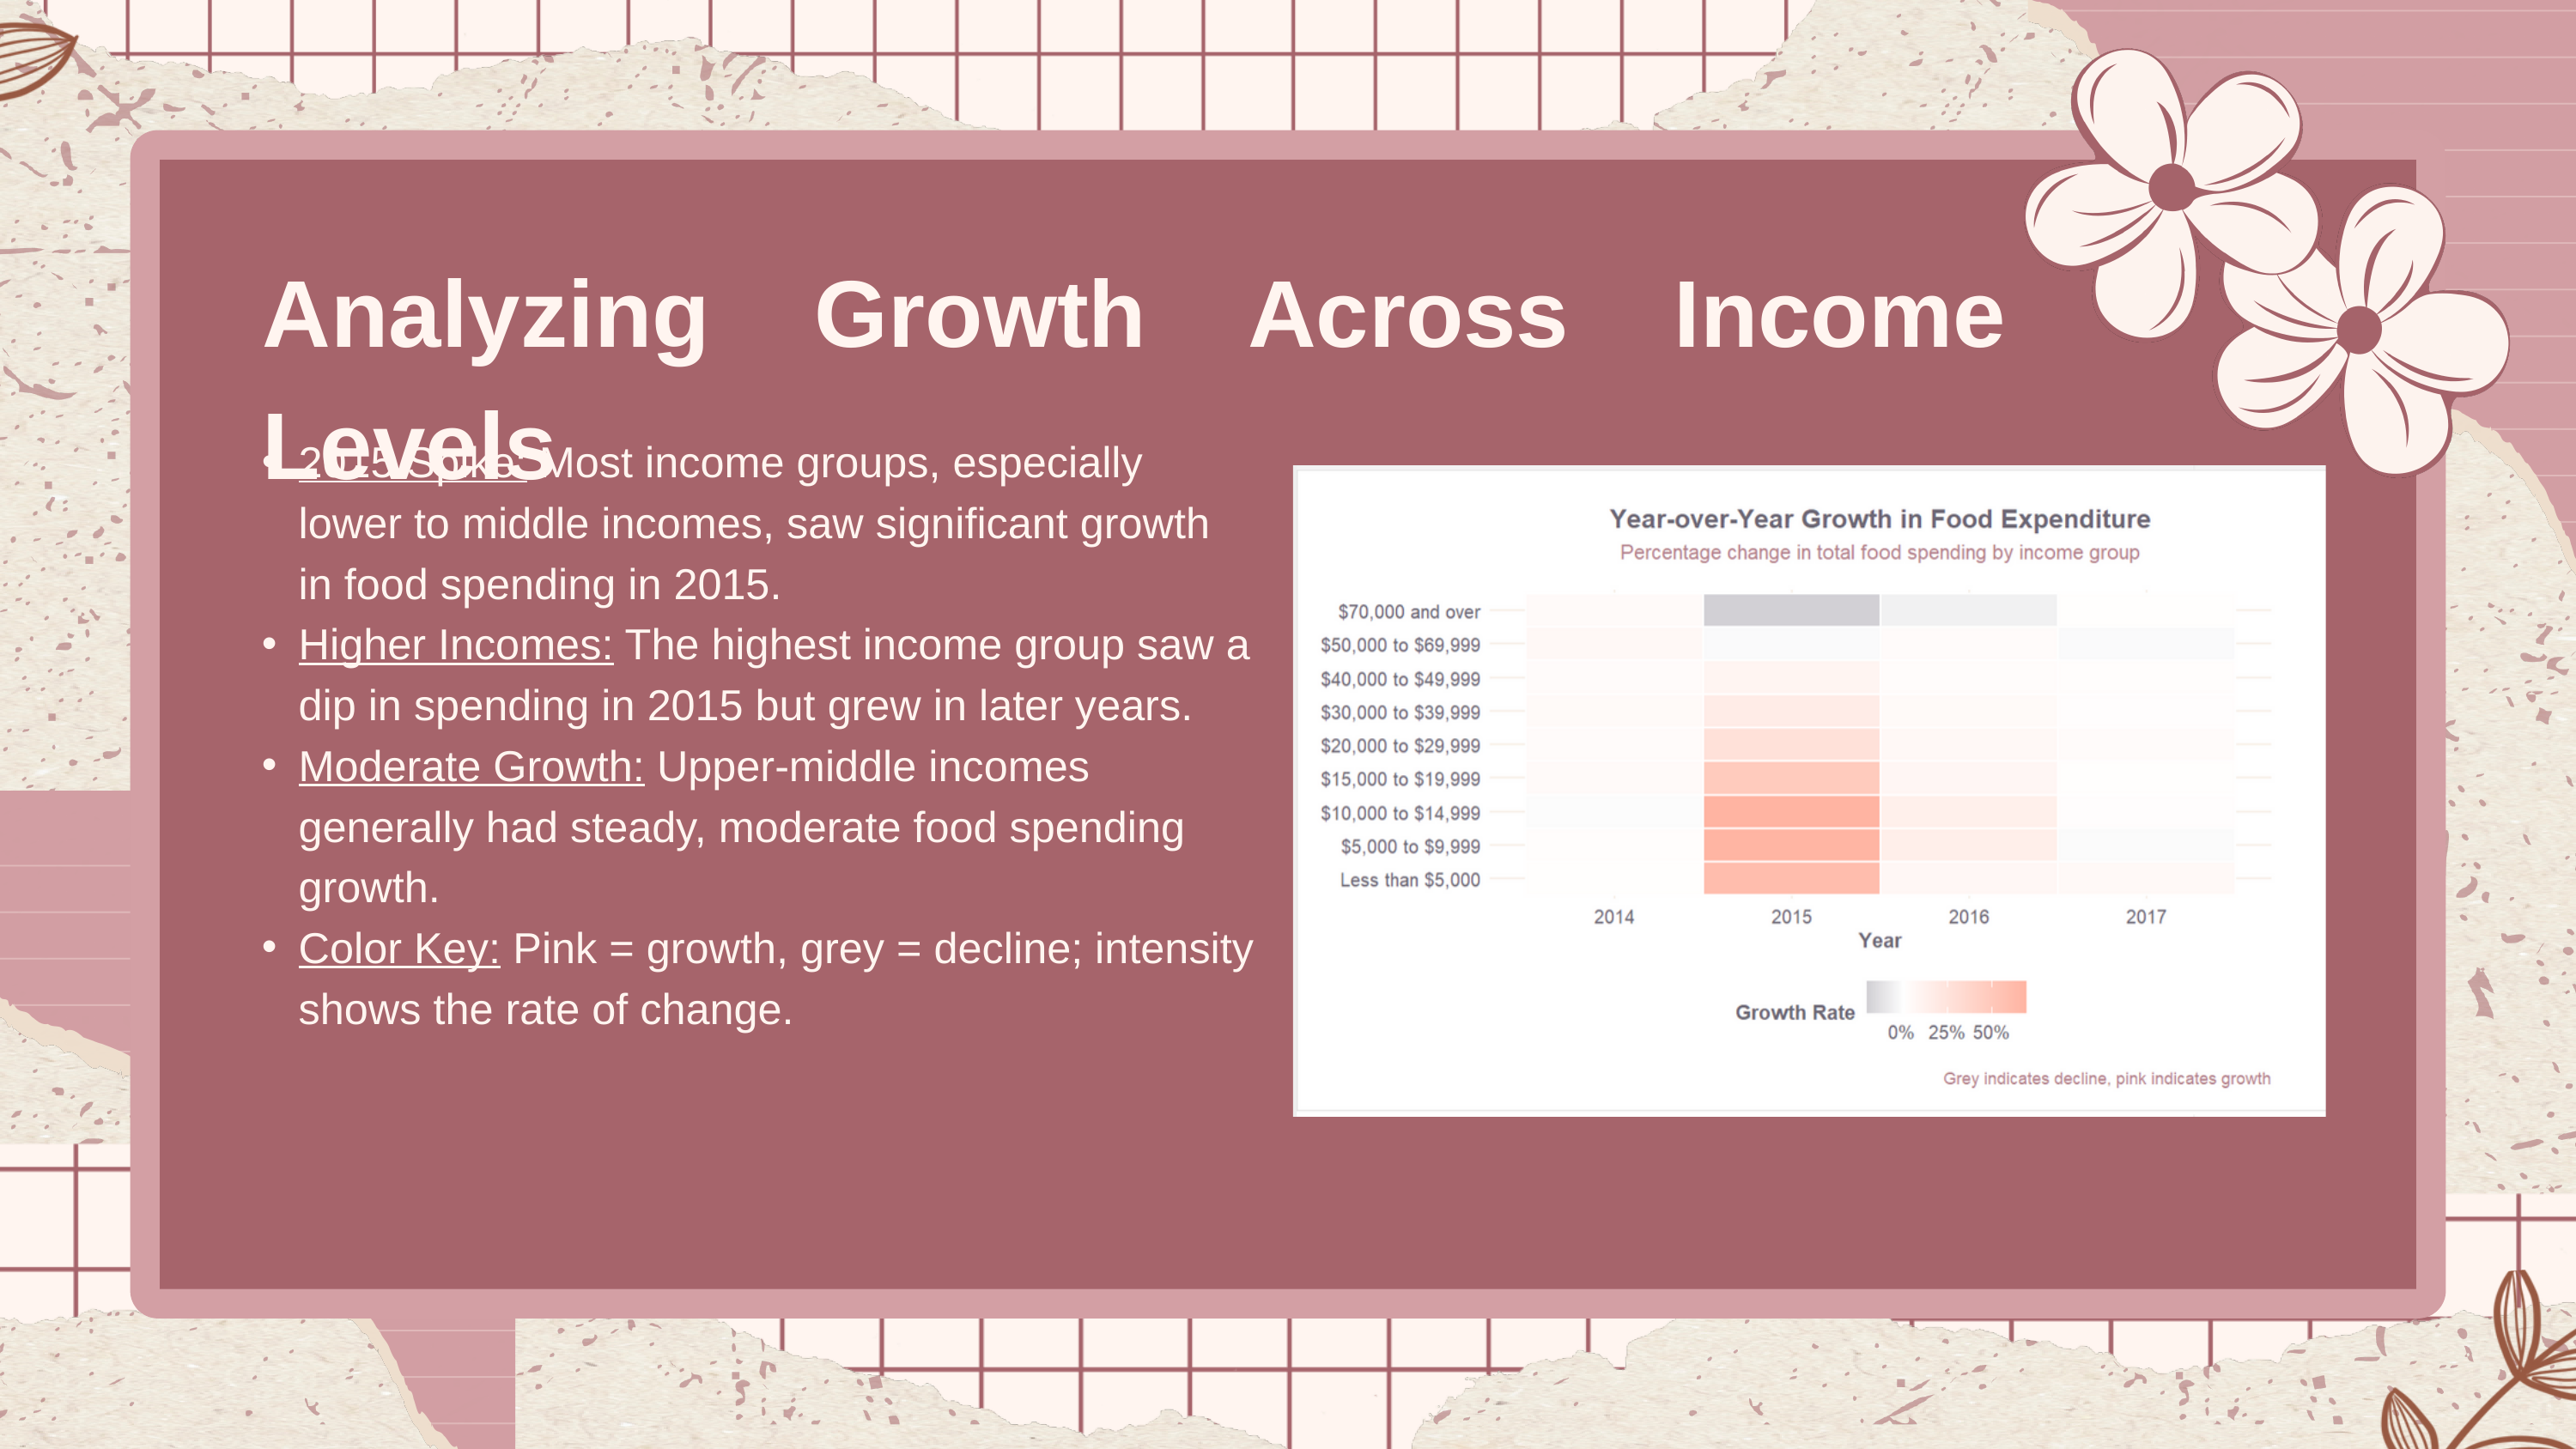

Analyzing Growth Across Income Levels
2015 Spike: Most income groups, especially lower to middle incomes, saw significant growth in food spending in 2015.
Higher Incomes: The highest income group saw a dip in spending in 2015 but grew in later years.
Moderate Growth: Upper-middle incomes generally had steady, moderate food spending growth.
Color Key: Pink = growth, grey = decline; intensity shows the rate of change.